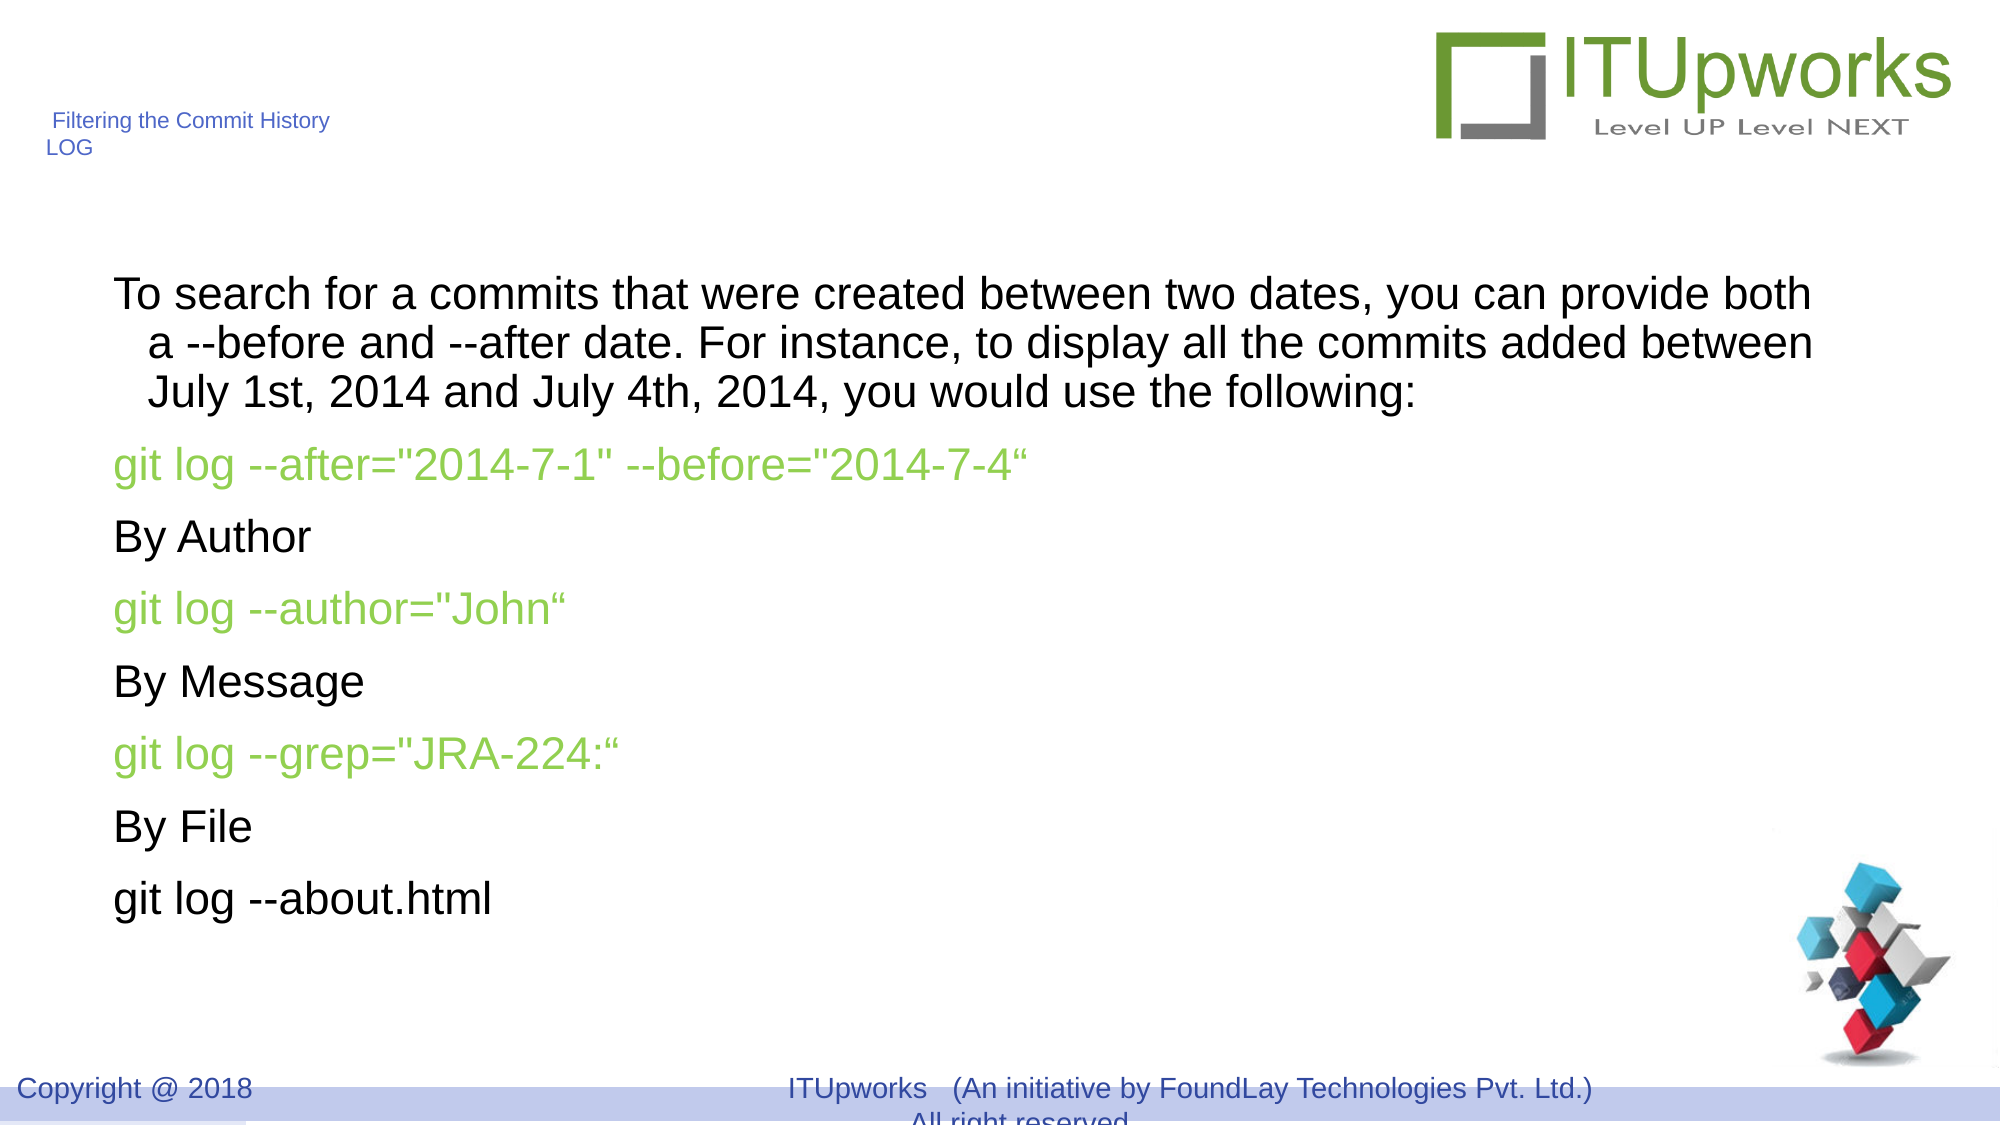

# Filtering the Commit History LOG
To search for a commits that were created between two dates, you can provide both a --before and --after date. For instance, to display all the commits added between July 1st, 2014 and July 4th, 2014, you would use the following:
git log --after="2014-7-1" --before="2014-7-4“
By Author
git log --author="John“
By Message
git log --grep="JRA-224:“
By File
git log --about.html